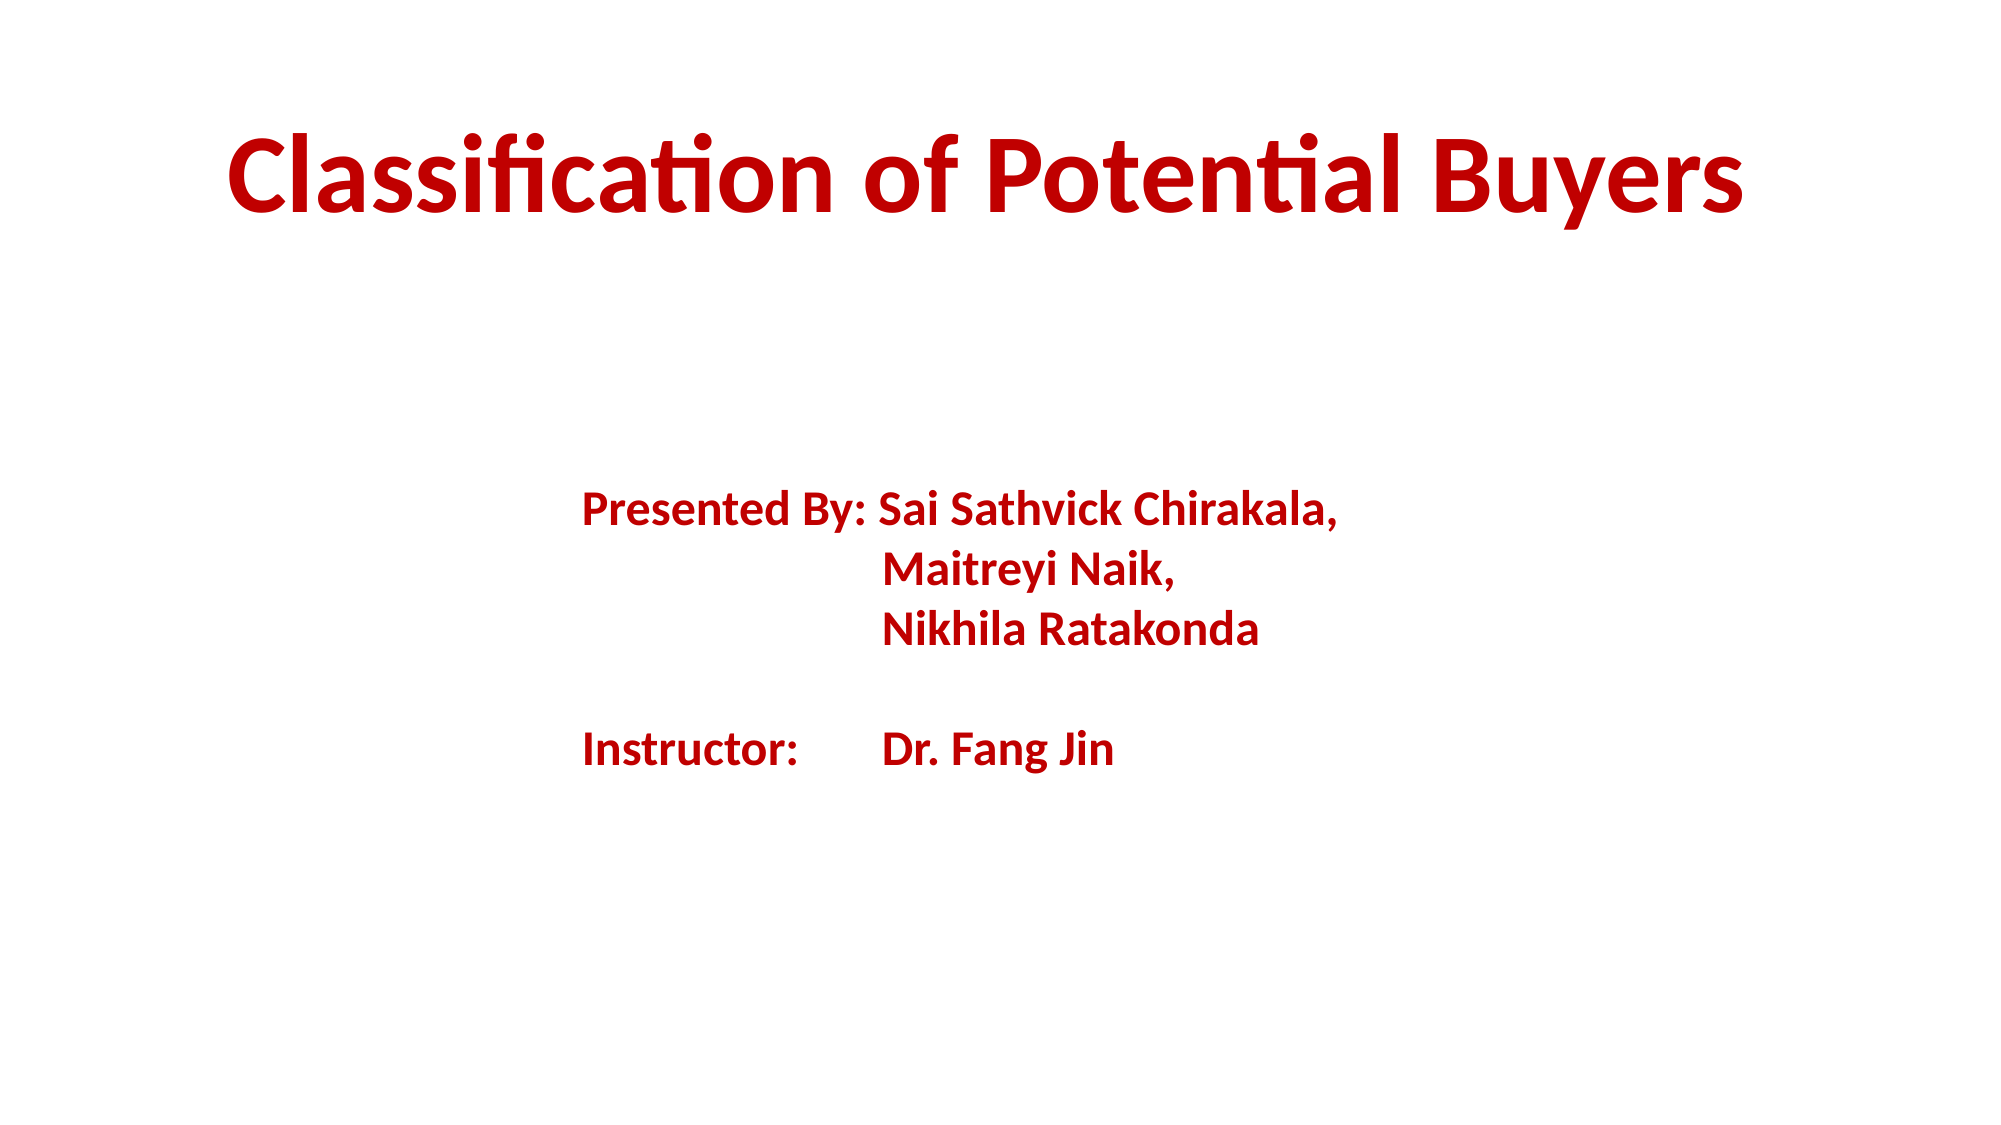

Classification of Potential Buyers
Presented By: Sai Sathvick Chirakala,
		Maitreyi Naik,
 		Nikhila Ratakonda

Instructor: 	Dr. Fang Jin